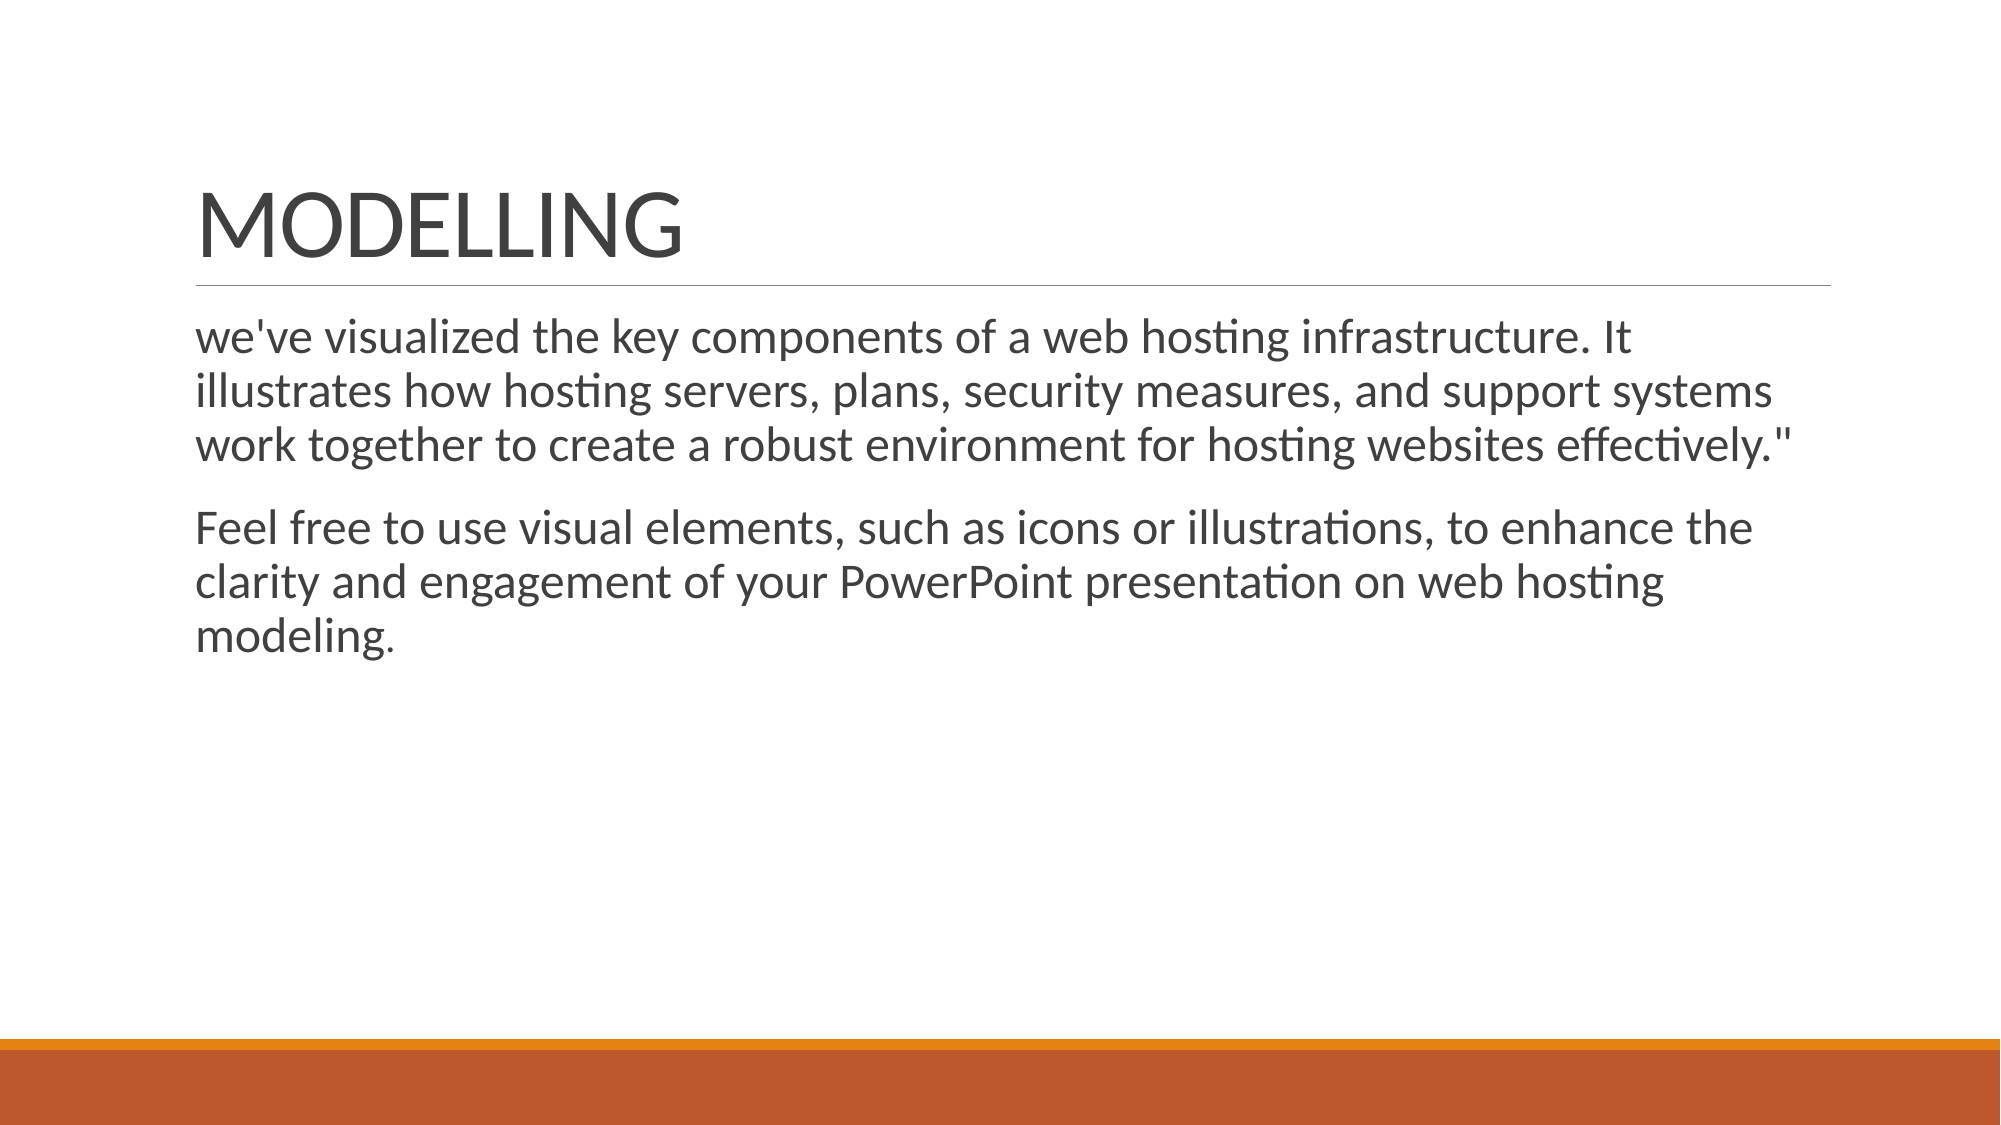

# MODELLING
we've visualized the key components of a web hosting infrastructure. It illustrates how hosting servers, plans, security measures, and support systems work together to create a robust environment for hosting websites effectively."
Feel free to use visual elements, such as icons or illustrations, to enhance the clarity and engagement of your PowerPoint presentation on web hosting modeling.